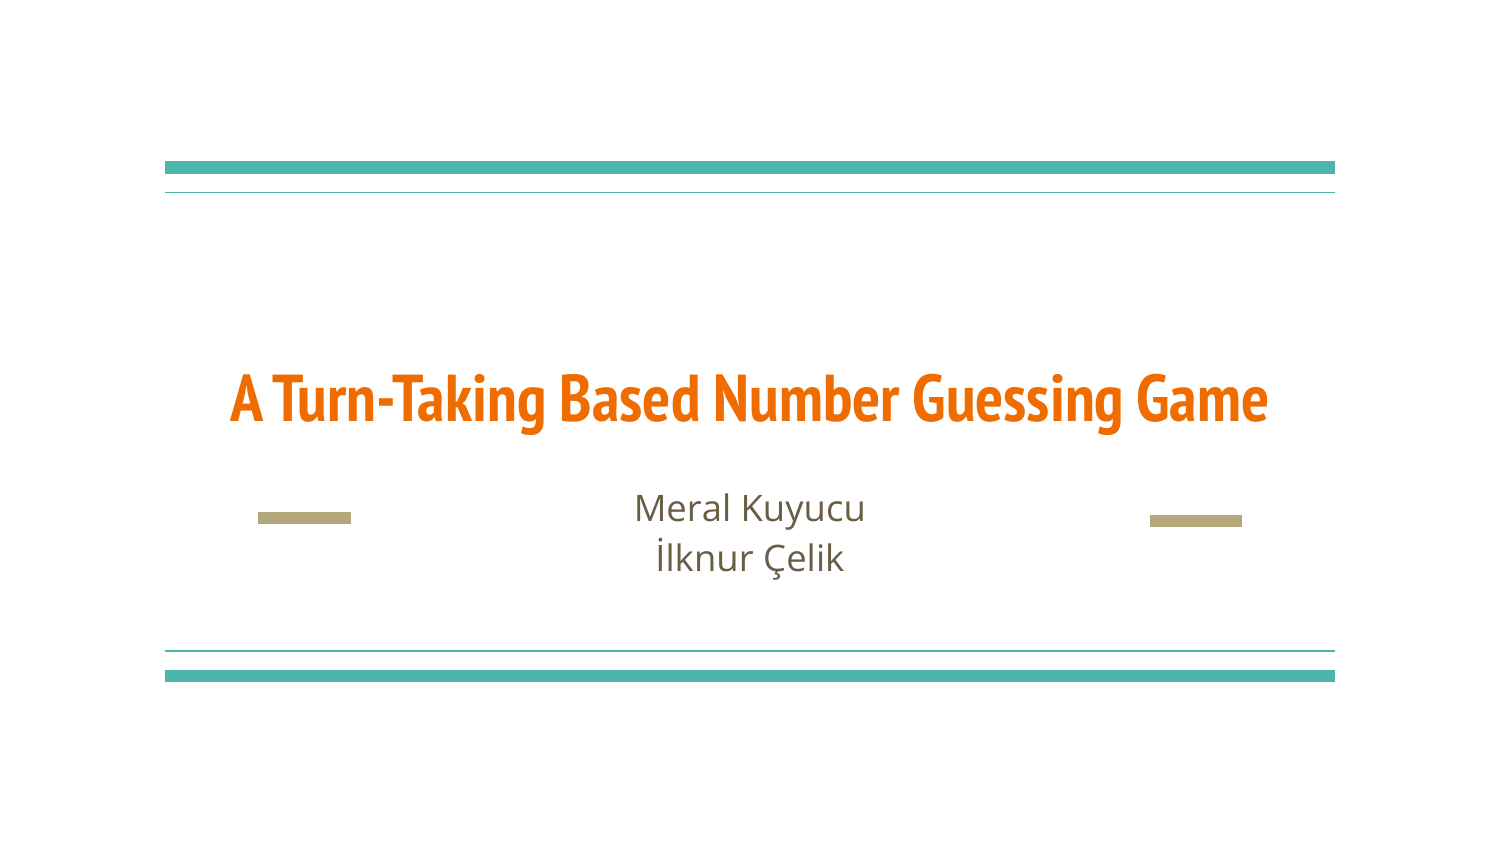

# A Turn-Taking Based Number Guessing Game
Meral Kuyucu
İlknur Çelik